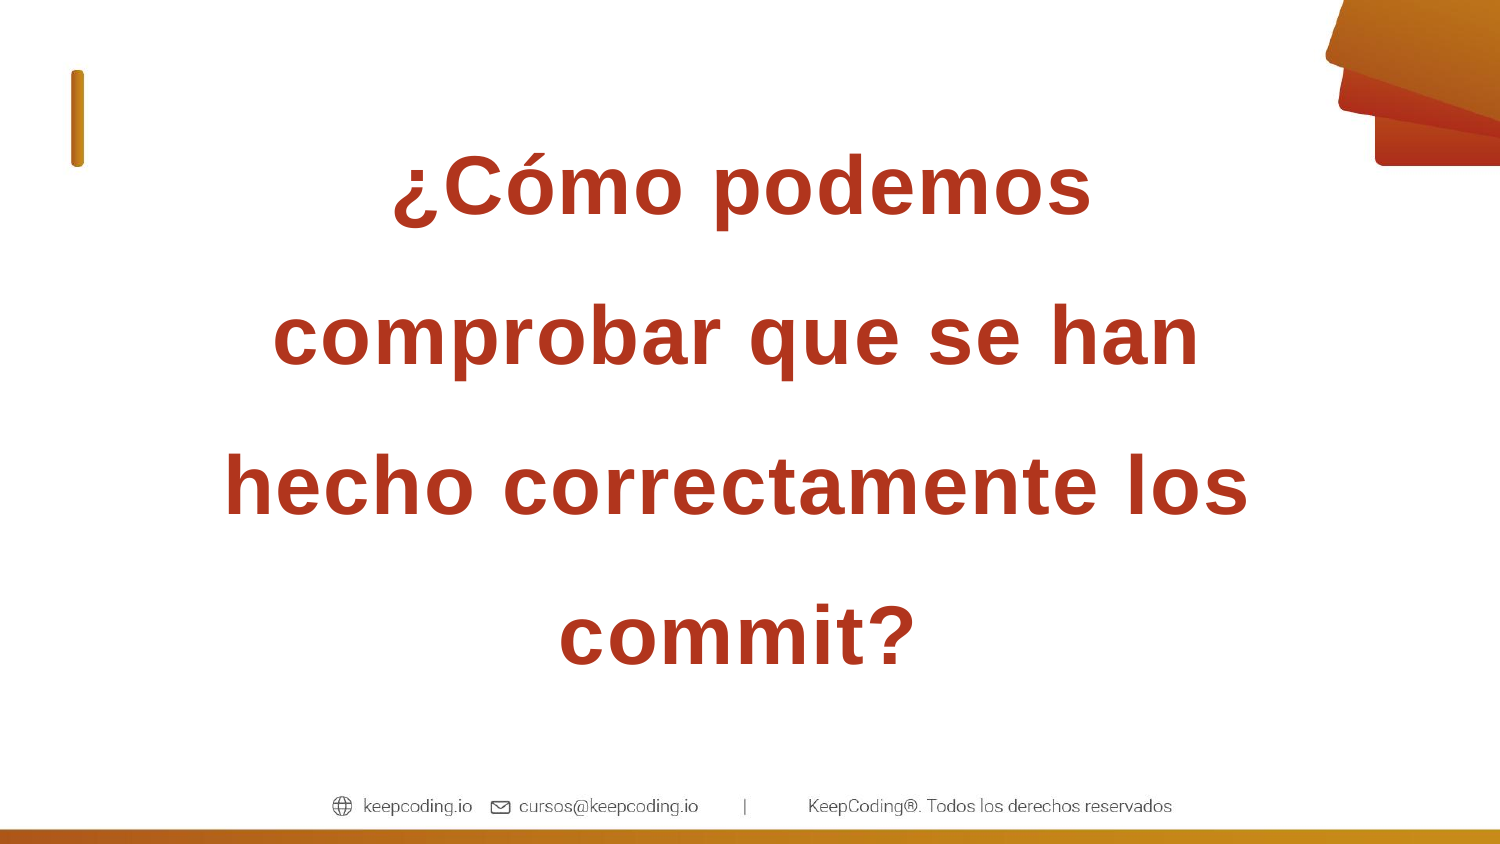

# ¿Cómo podemos comprobar que se han hecho correctamente los commit?